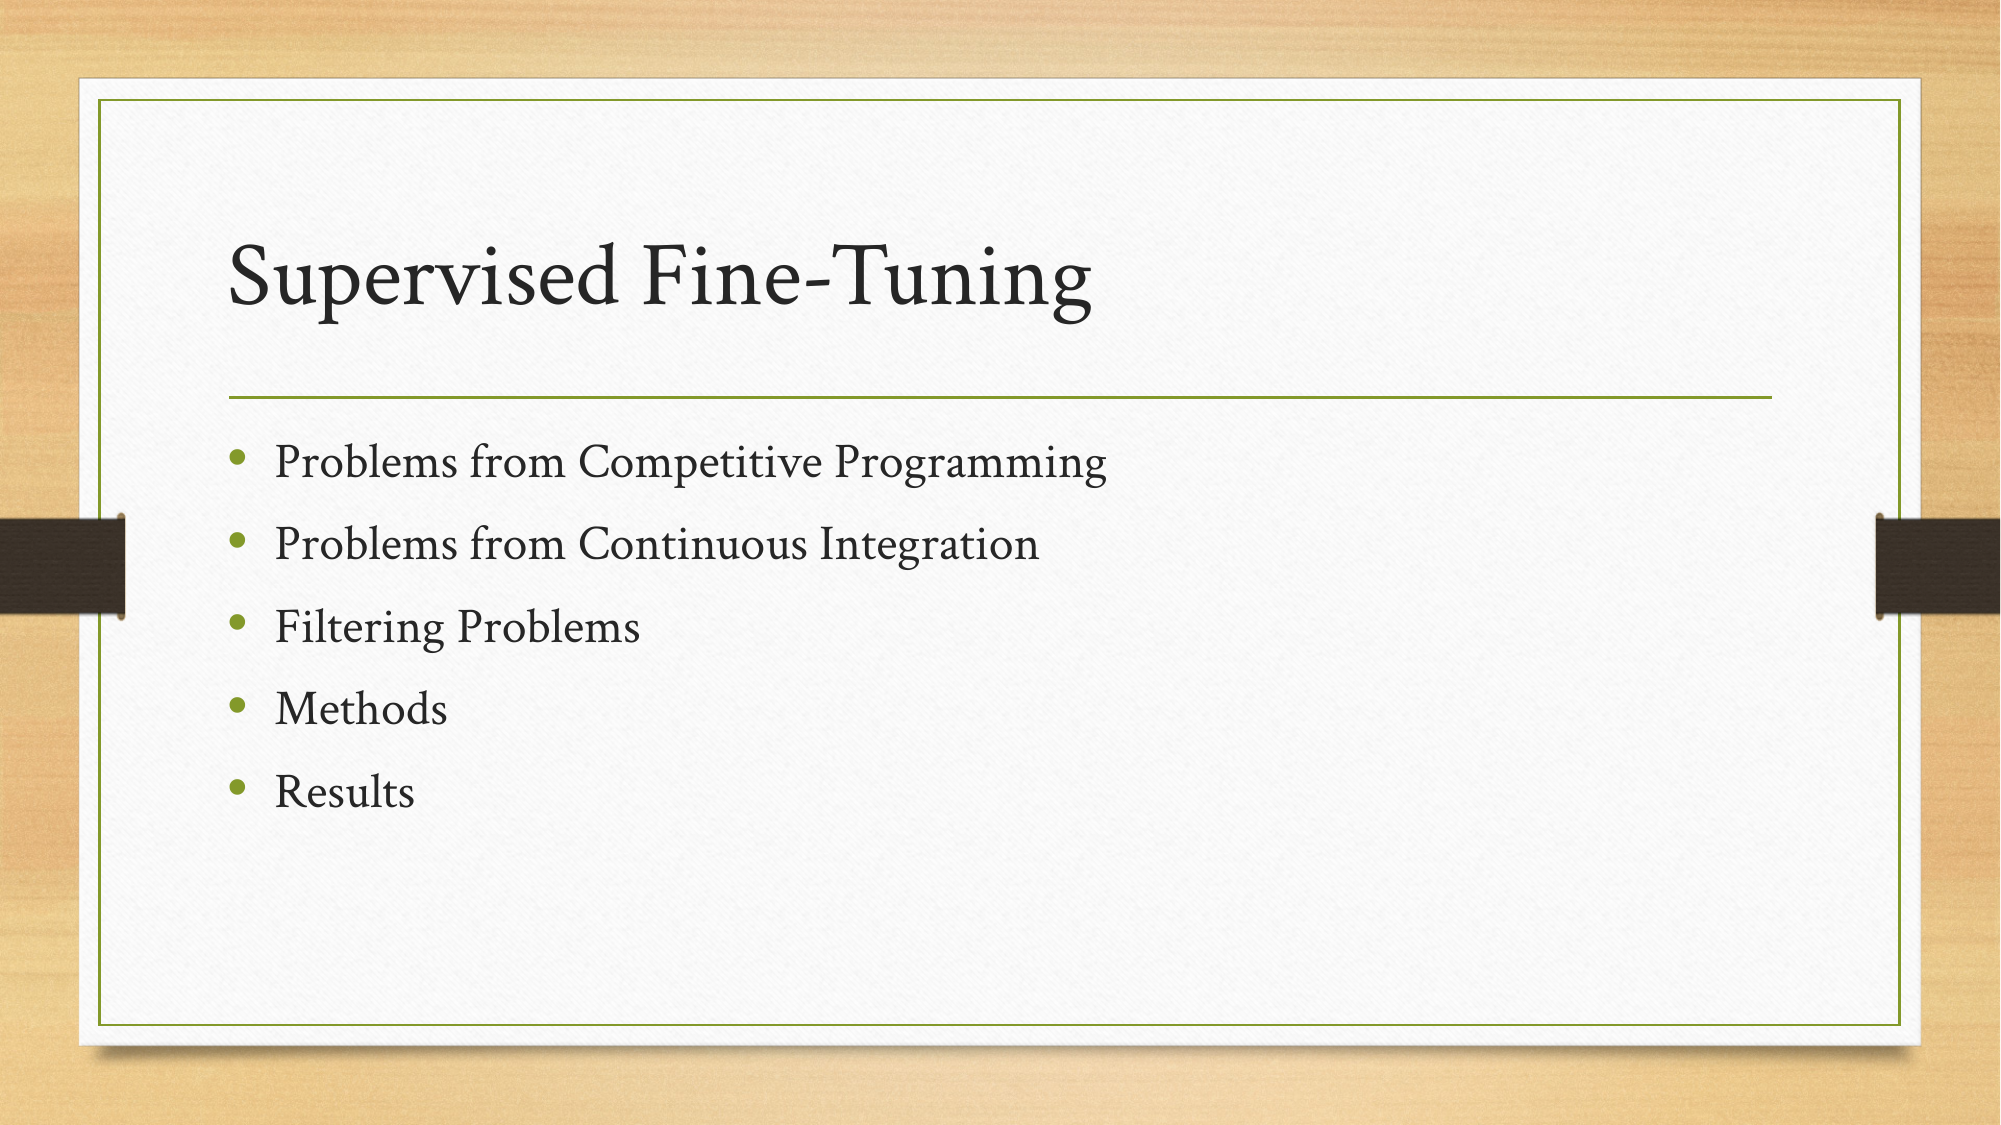

# Supervised Fine-Tuning
Problems from Competitive Programming
Problems from Continuous Integration
Filtering Problems
Methods
Results